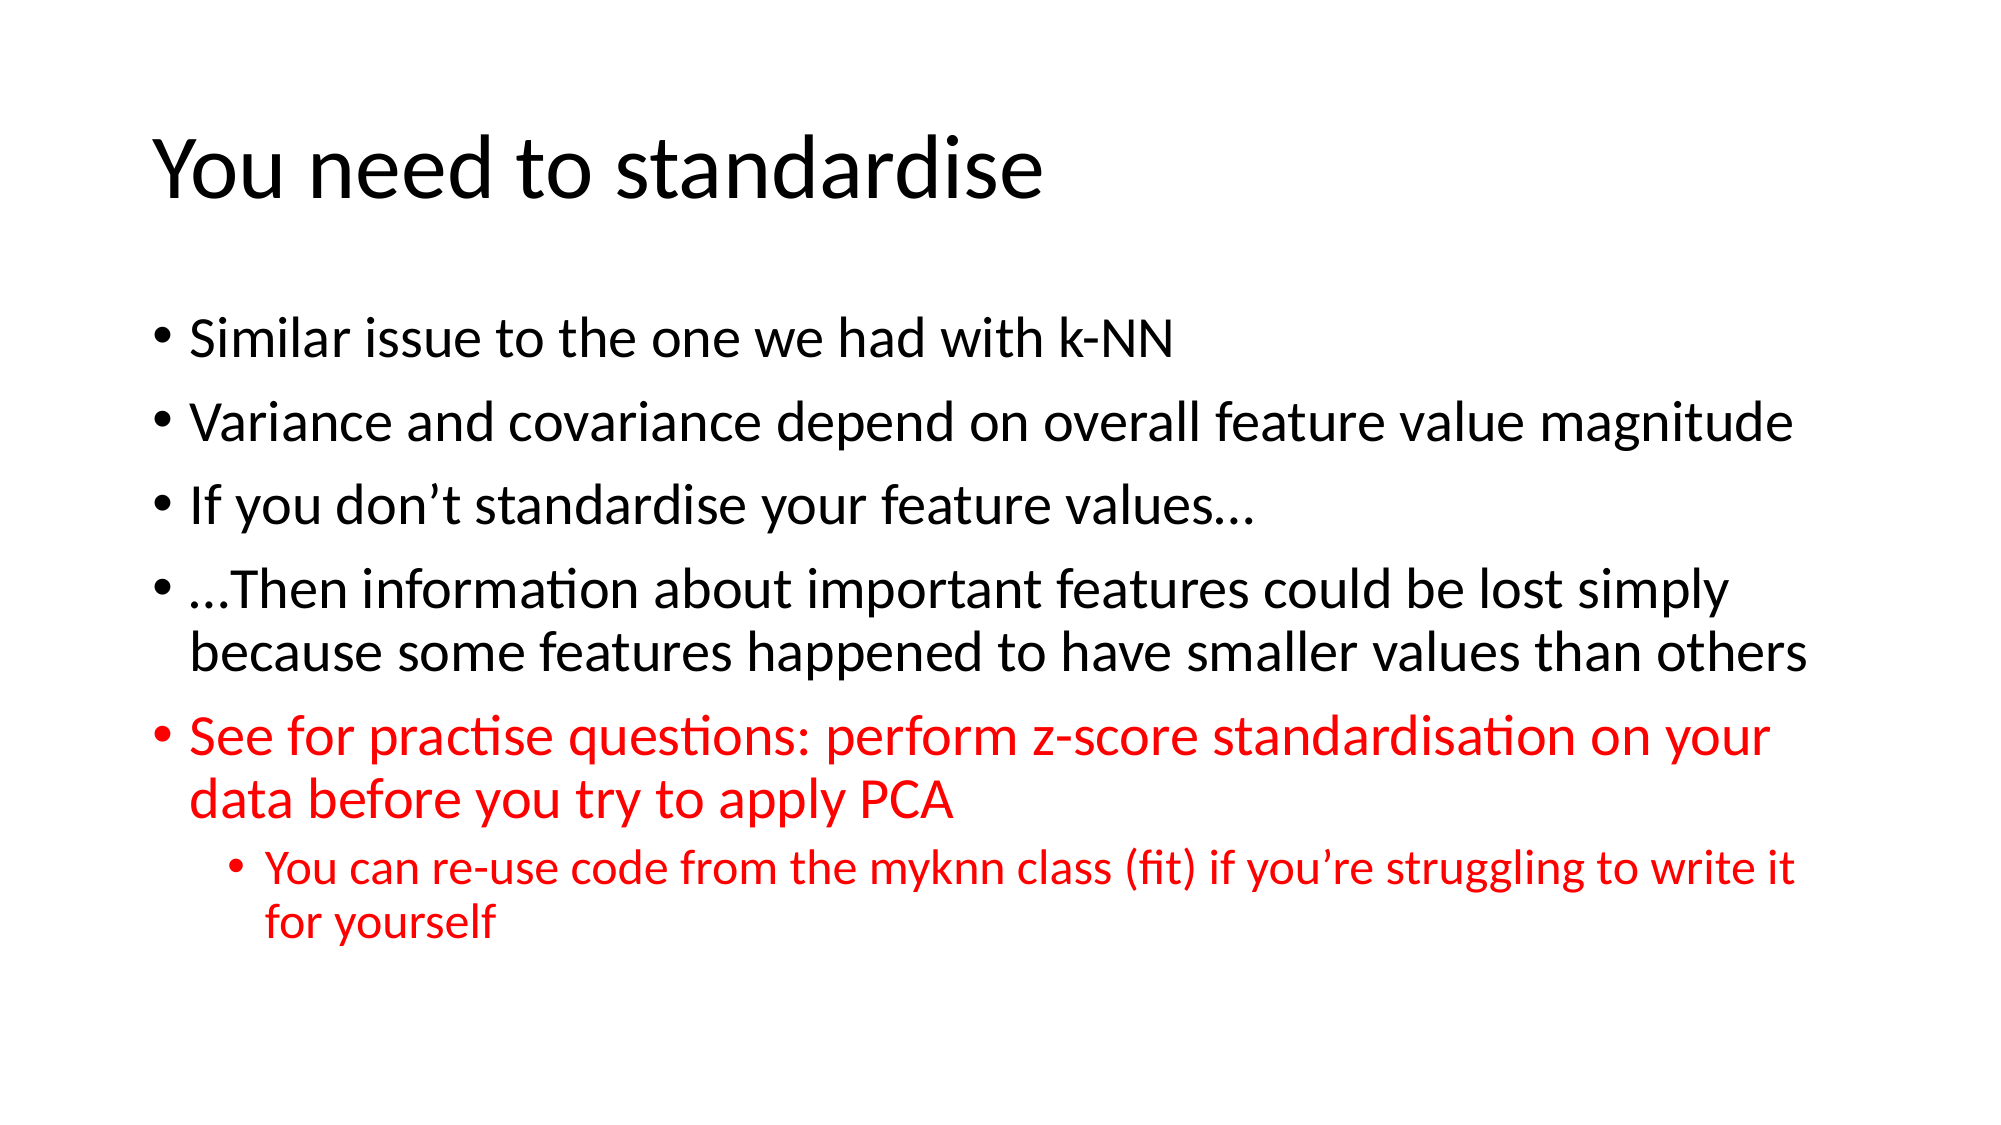

# You need to standardise
Similar issue to the one we had with k-NN
Variance and covariance depend on overall feature value magnitude
If you don’t standardise your feature values…
…Then information about important features could be lost simply because some features happened to have smaller values than others
See for practise questions: perform z-score standardisation on your data before you try to apply PCA
You can re-use code from the myknn class (fit) if you’re struggling to write it for yourself